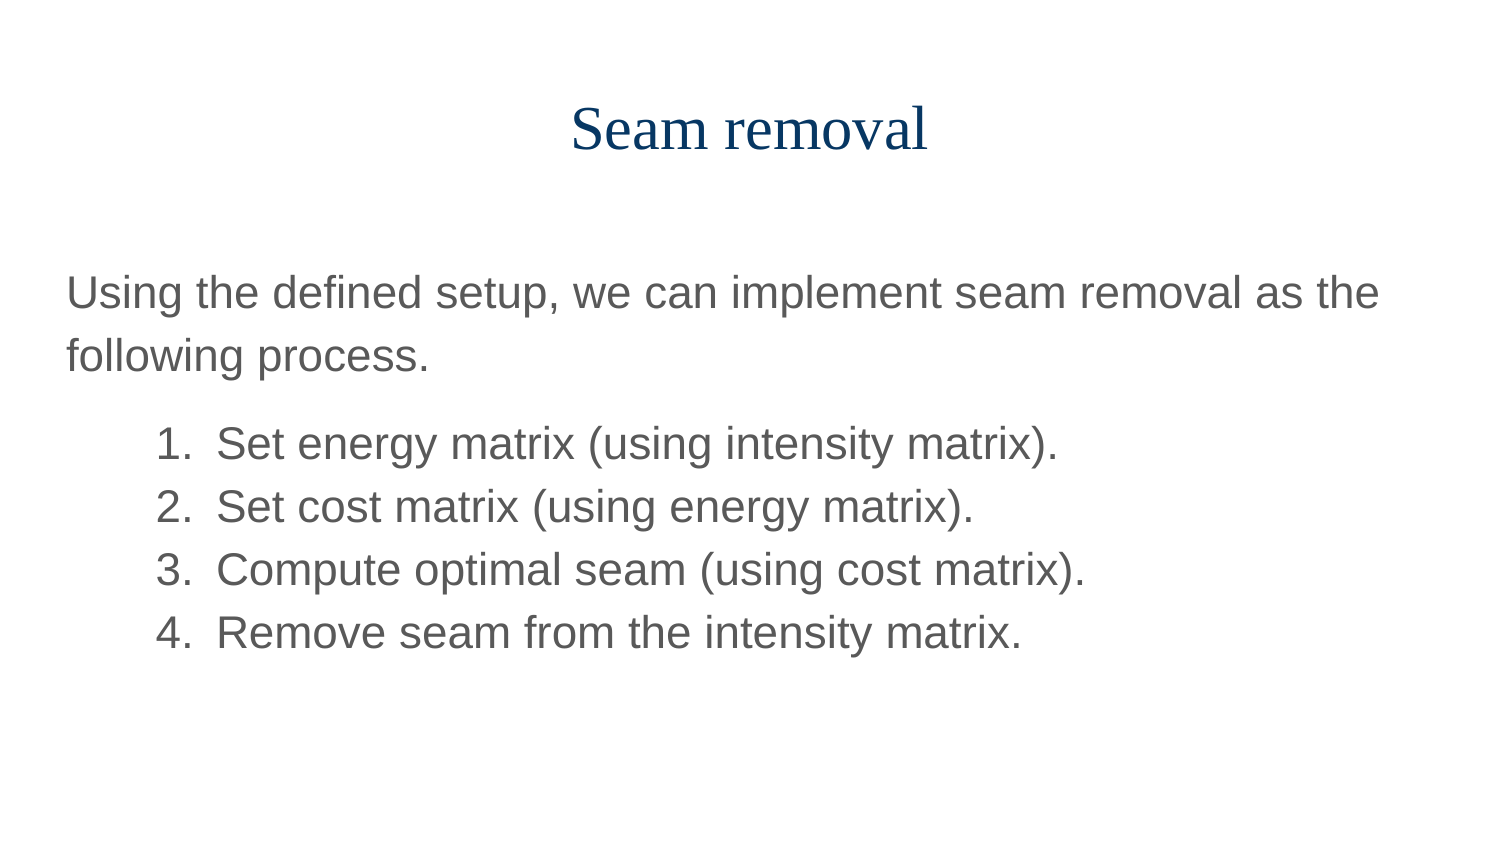

# Seam removal
Using the defined setup, we can implement seam removal as the following process.
Set energy matrix (using intensity matrix).
Set cost matrix (using energy matrix).
Compute optimal seam (using cost matrix).
Remove seam from the intensity matrix.